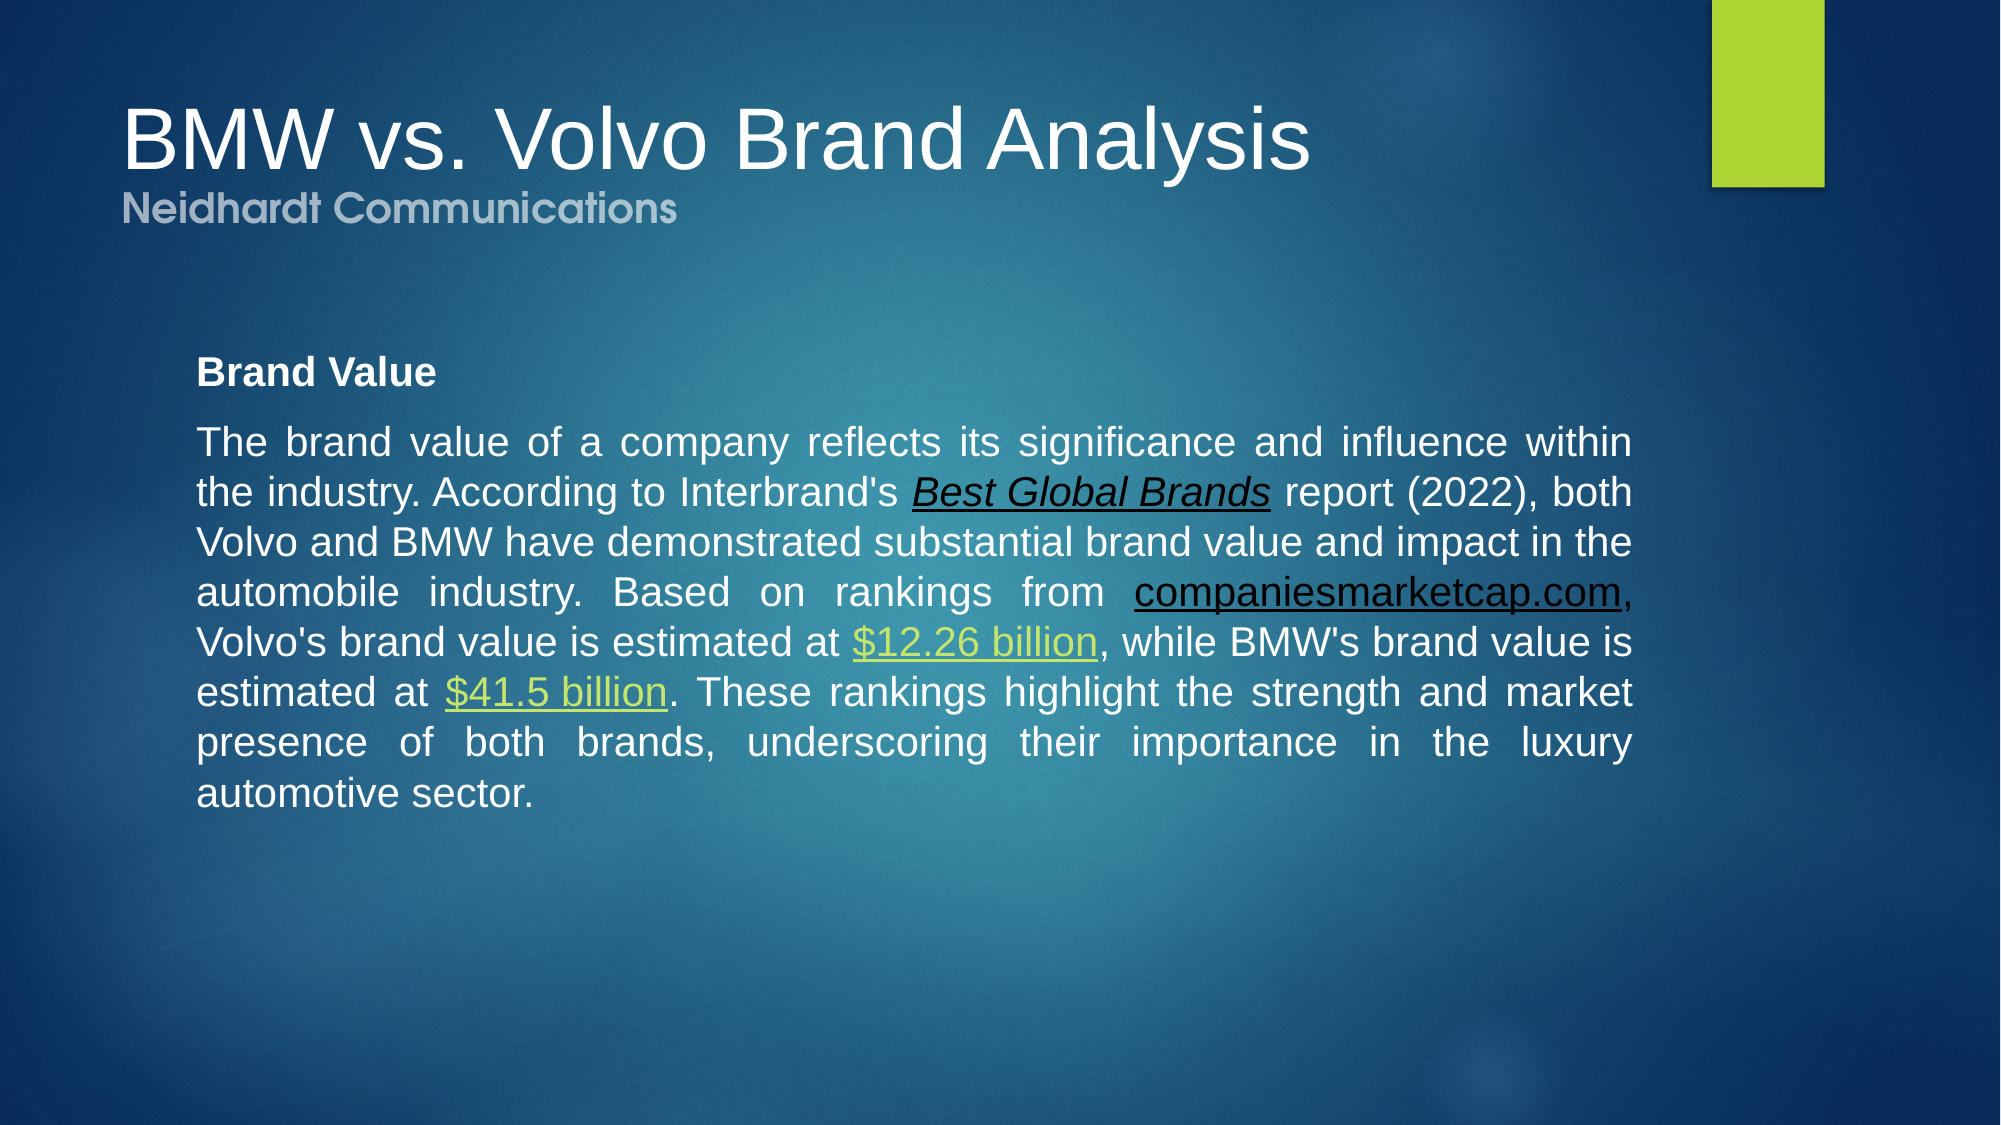

# BMW vs. Volvo Brand Analysis
Neidhardt Communications
Brand Value
The brand value of a company reflects its significance and influence within the industry. According to Interbrand's Best Global Brands report (2022), both Volvo and BMW have demonstrated substantial brand value and impact in the automobile industry. Based on rankings from companiesmarketcap.com, Volvo's brand value is estimated at $12.26 billion, while BMW's brand value is estimated at $41.5 billion. These rankings highlight the strength and market presence of both brands, underscoring their importance in the luxury automotive sector.